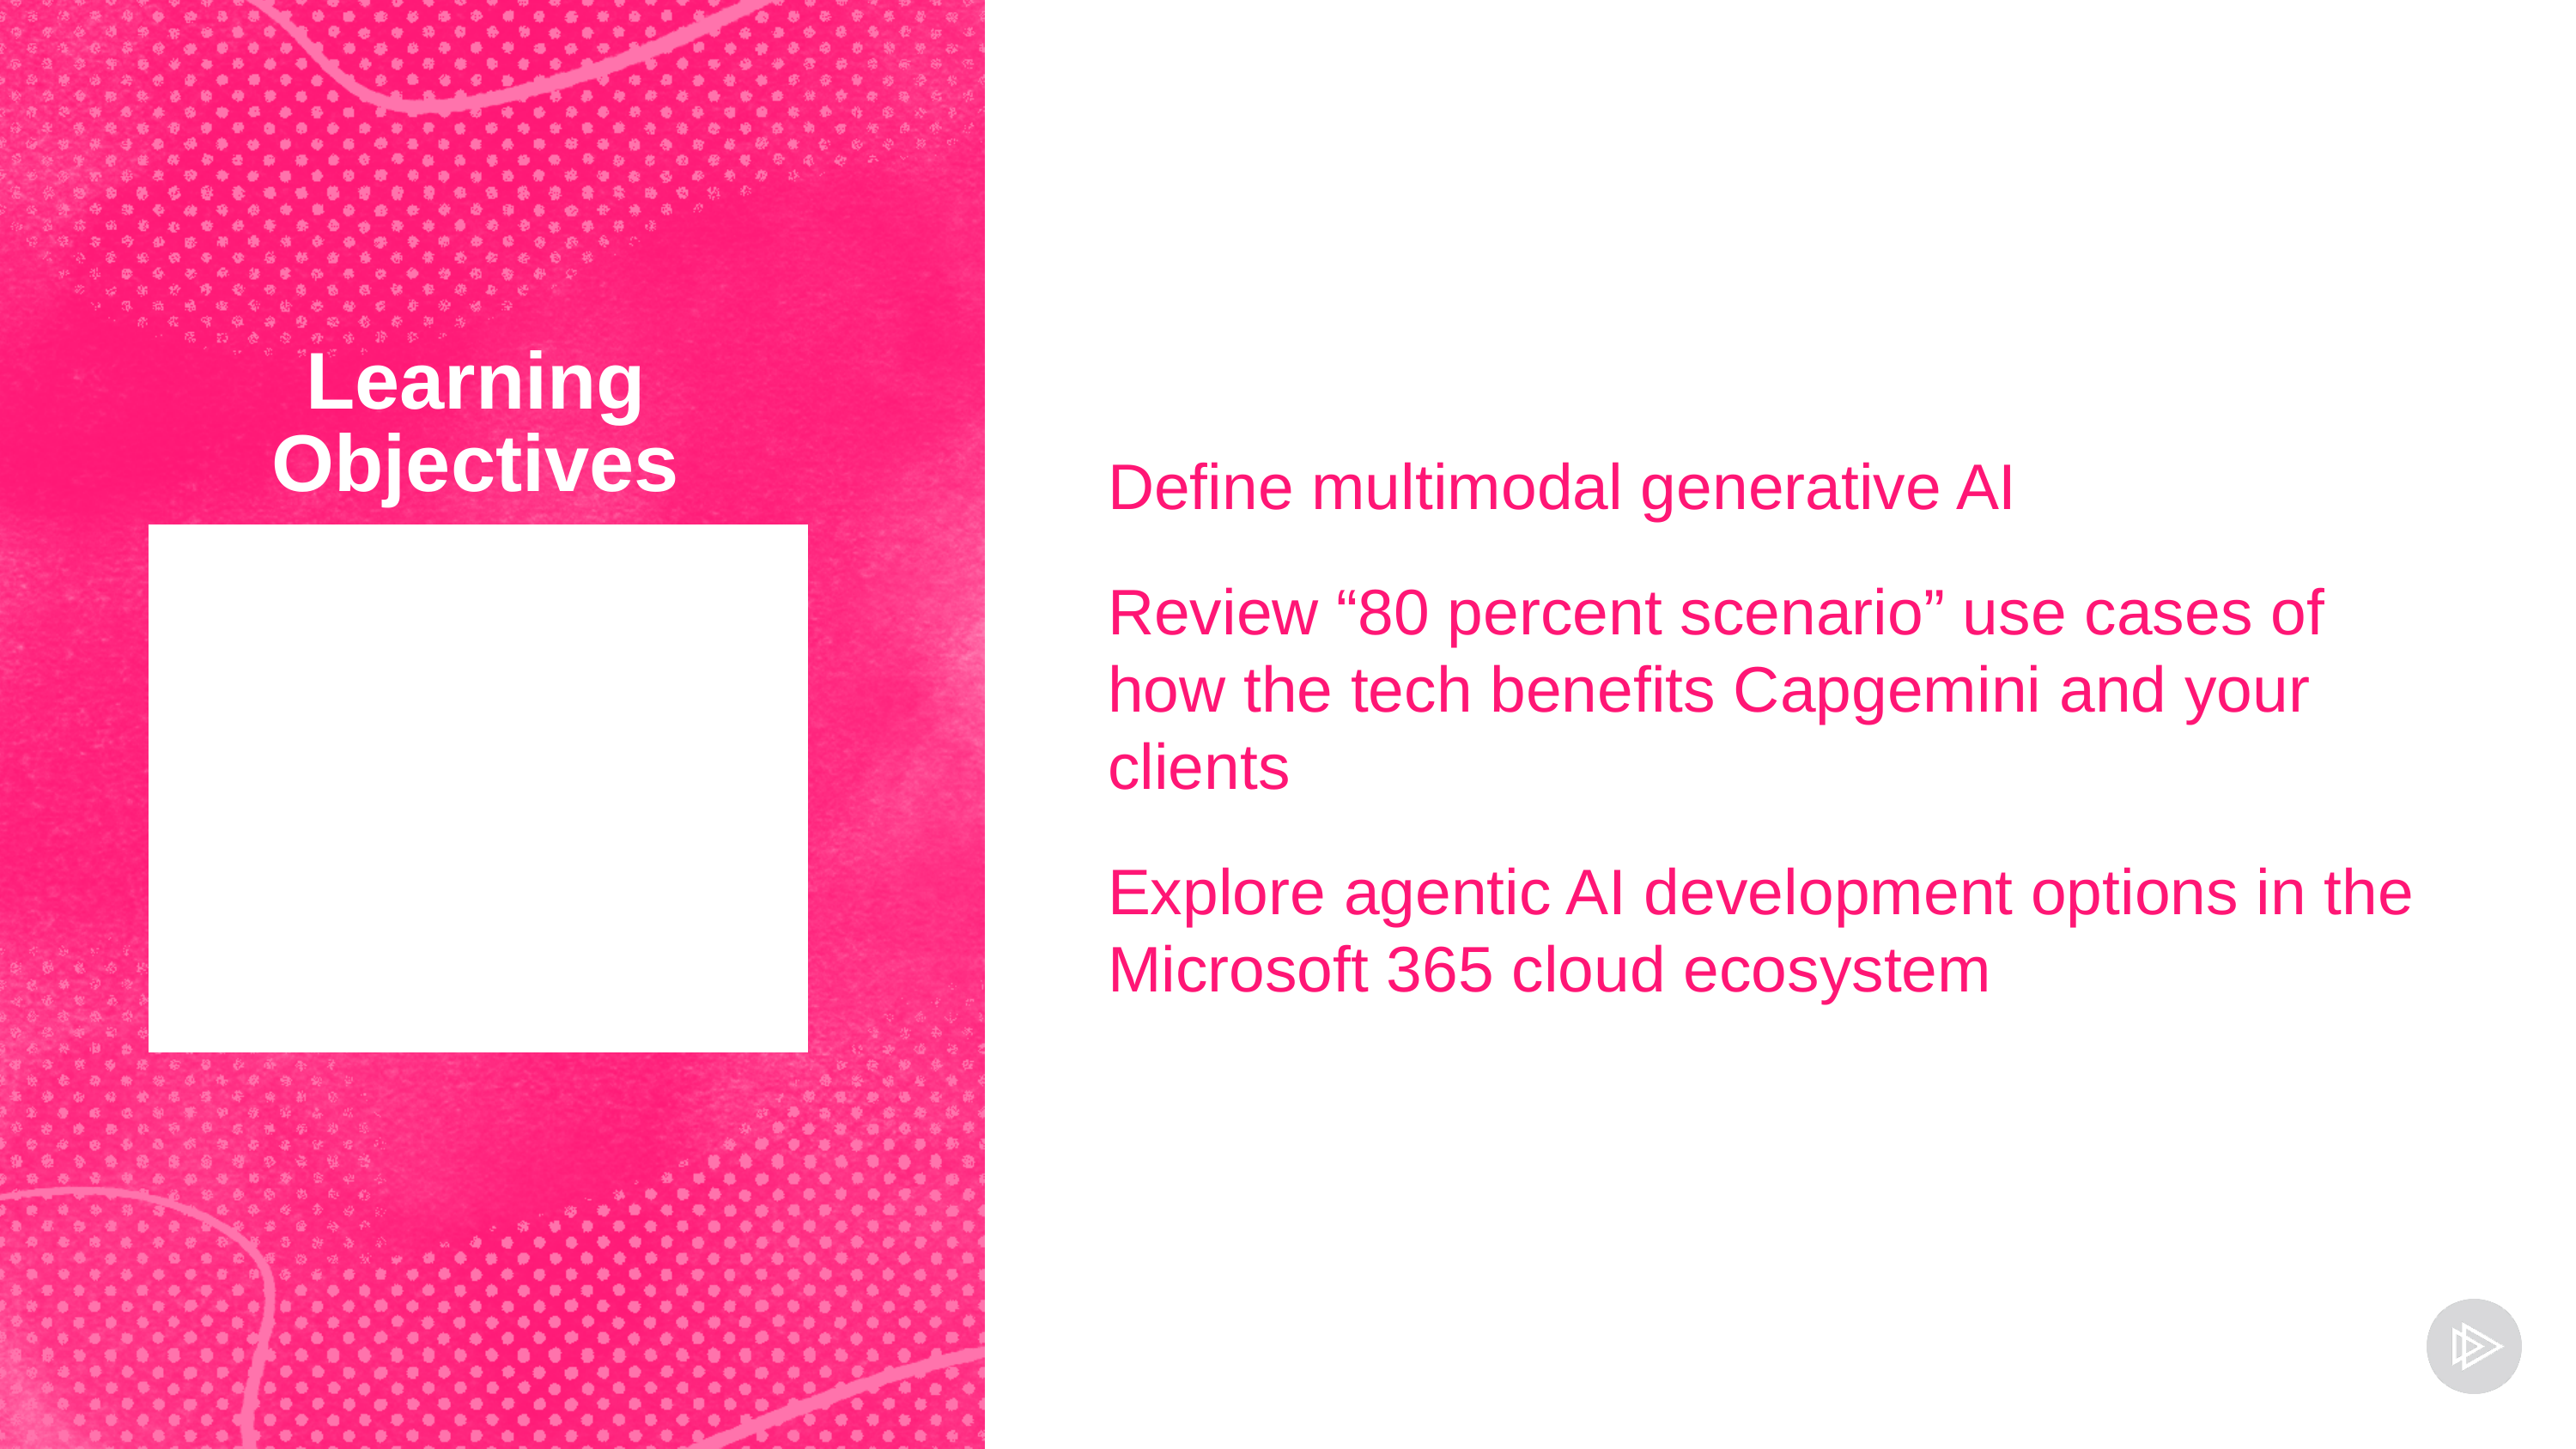

Define multimodal generative AI
Review “80 percent scenario” use cases of how the tech benefits Capgemini and your clients
Explore agentic AI development options in the Microsoft 365 cloud ecosystem